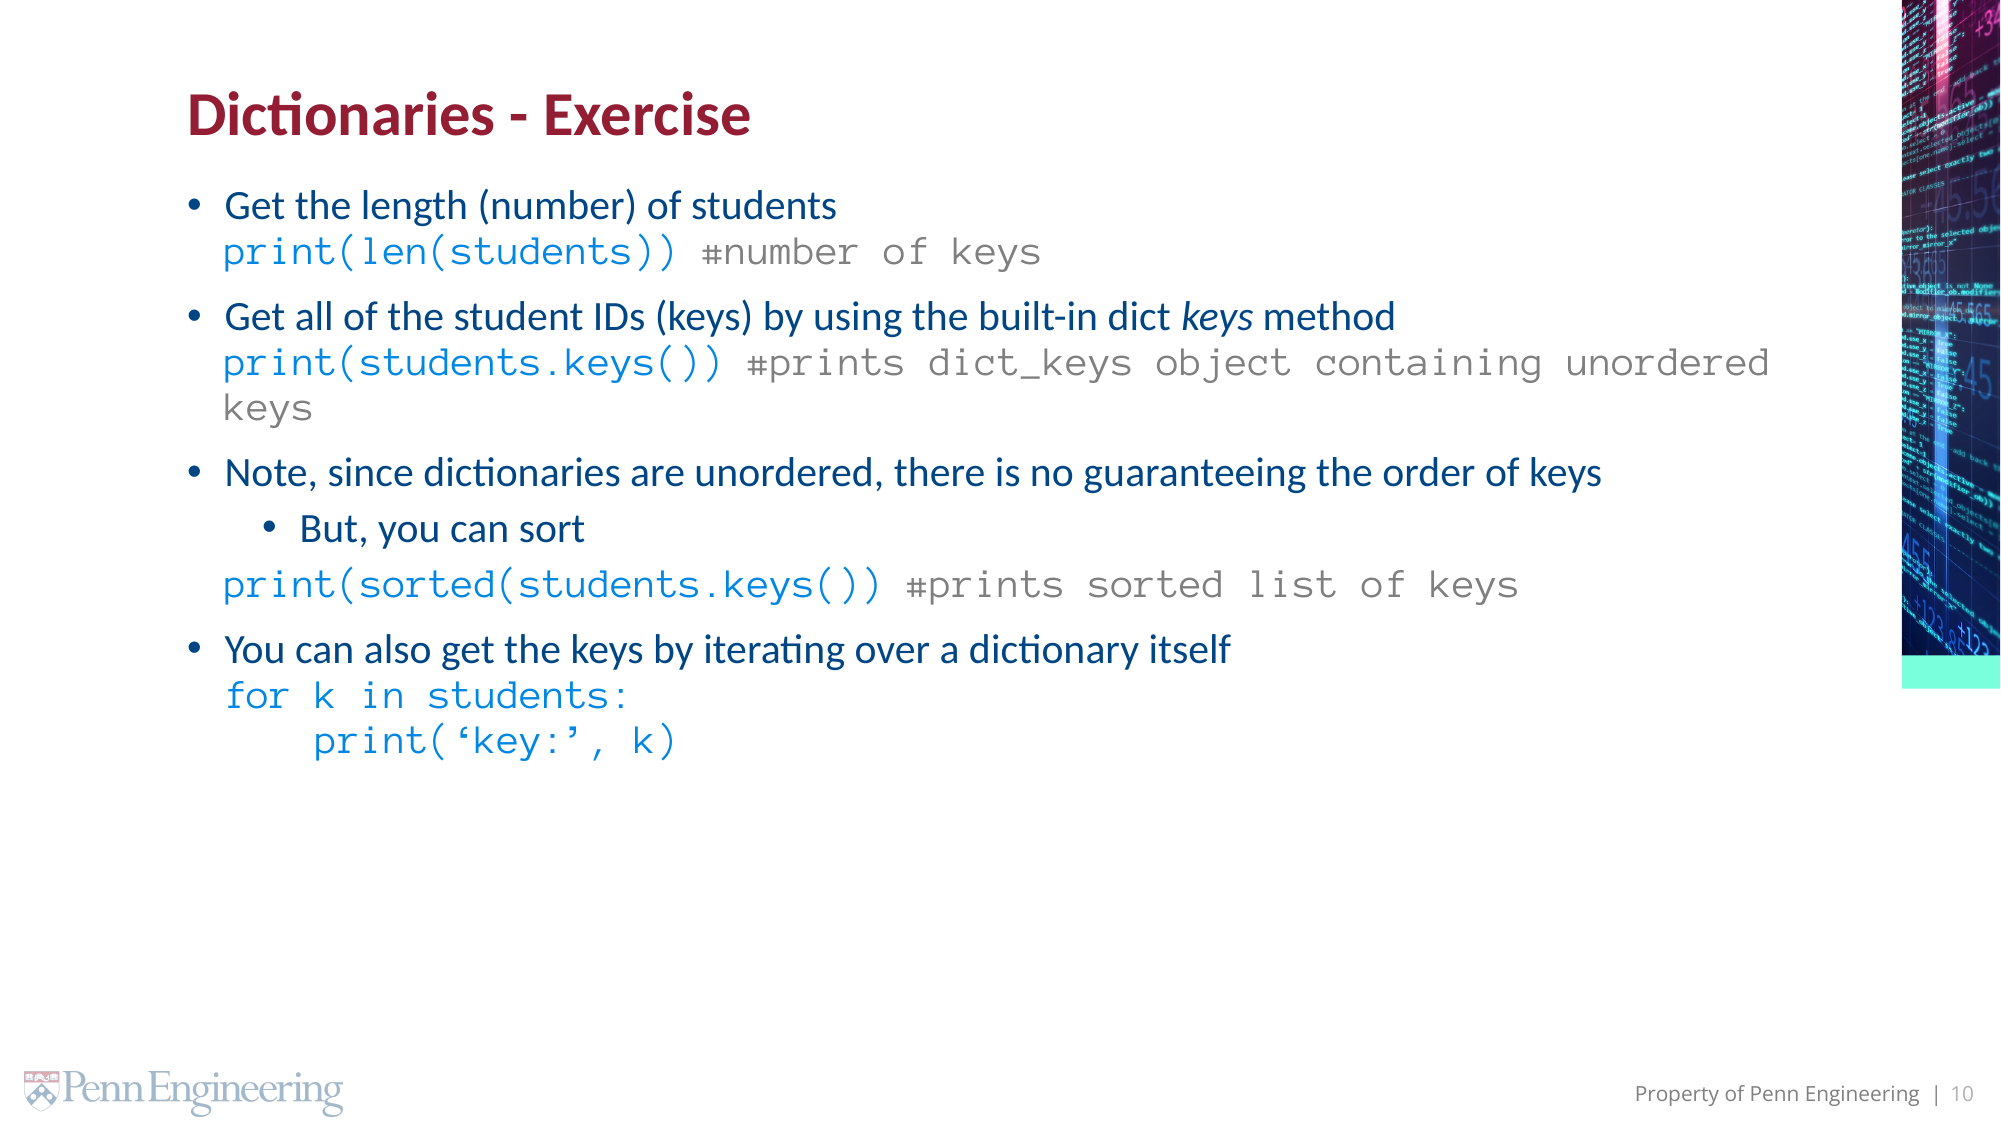

# Dictionaries - Exercise
Get the length (number) of students
print(len(students)) #number of keys
Get all of the student IDs (keys) by using the built-in dict keys method
print(students.keys()) #prints dict_keys object containing unordered keys
Note, since dictionaries are unordered, there is no guaranteeing the order of keys
But, you can sort
print(sorted(students.keys()) #prints sorted list of keys
You can also get the keys by iterating over a dictionary itself
for k in students:
    print(‘key:’, k)

10